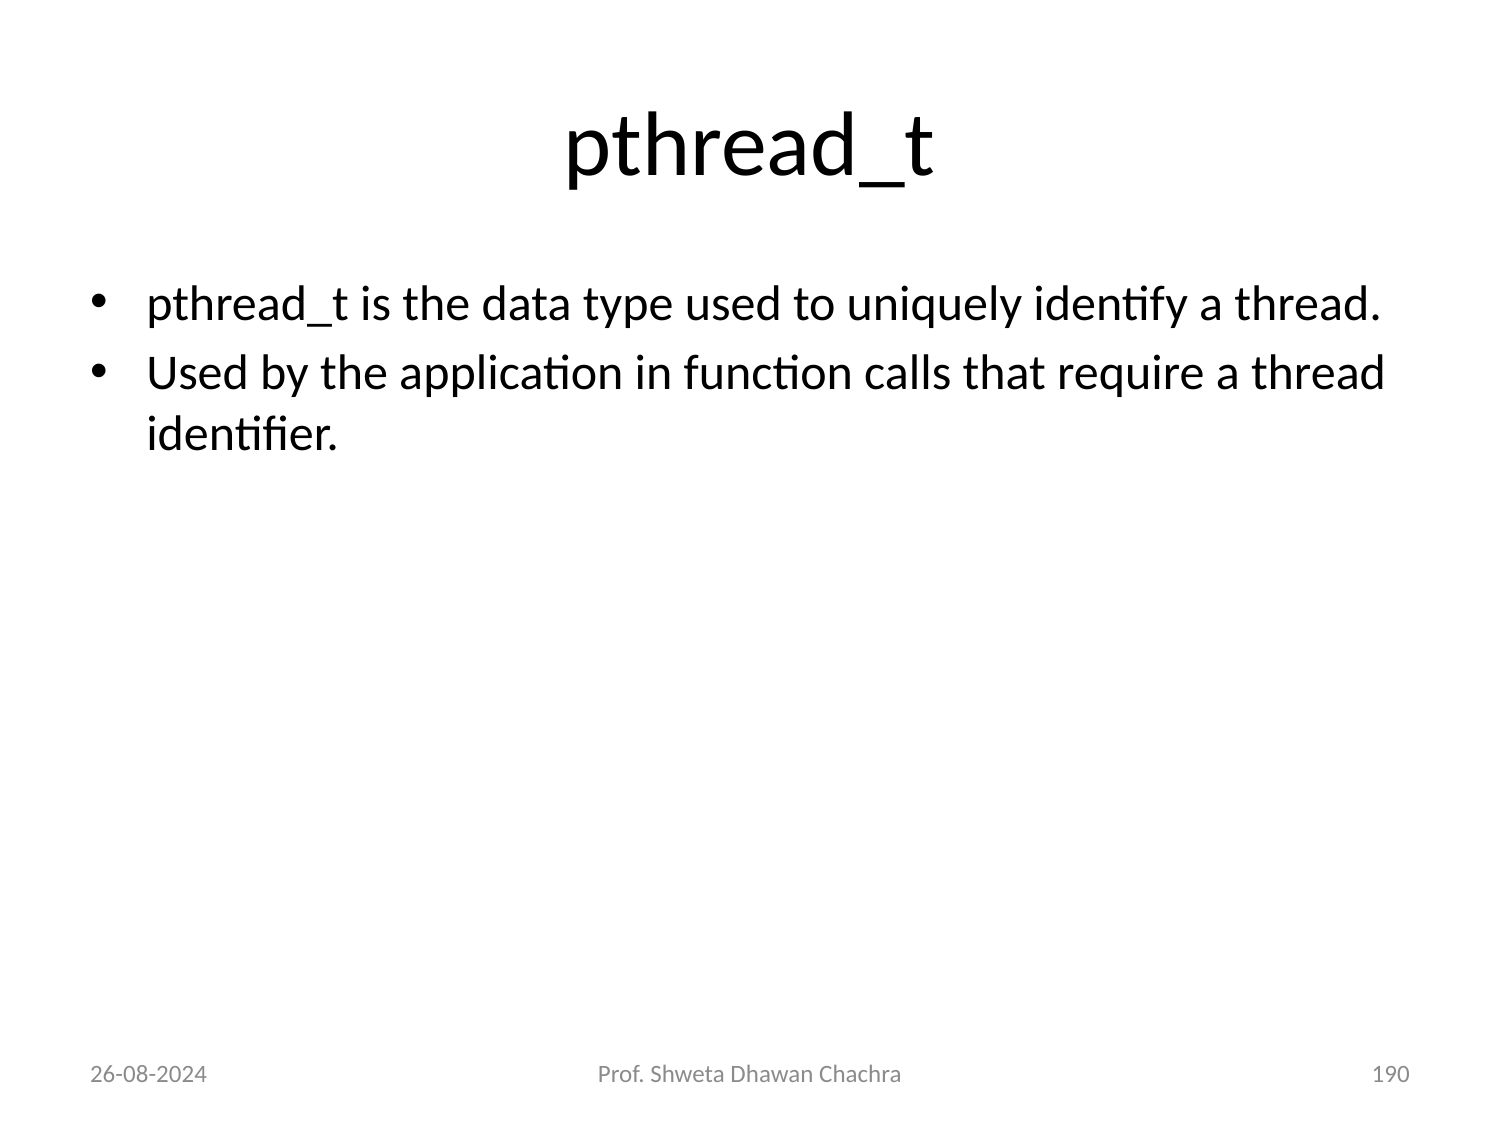

# pthread_t
pthread_t is the data type used to uniquely identify a thread.
Used by the application in function calls that require a thread identifier.
26-08-2024
Prof. Shweta Dhawan Chachra
190